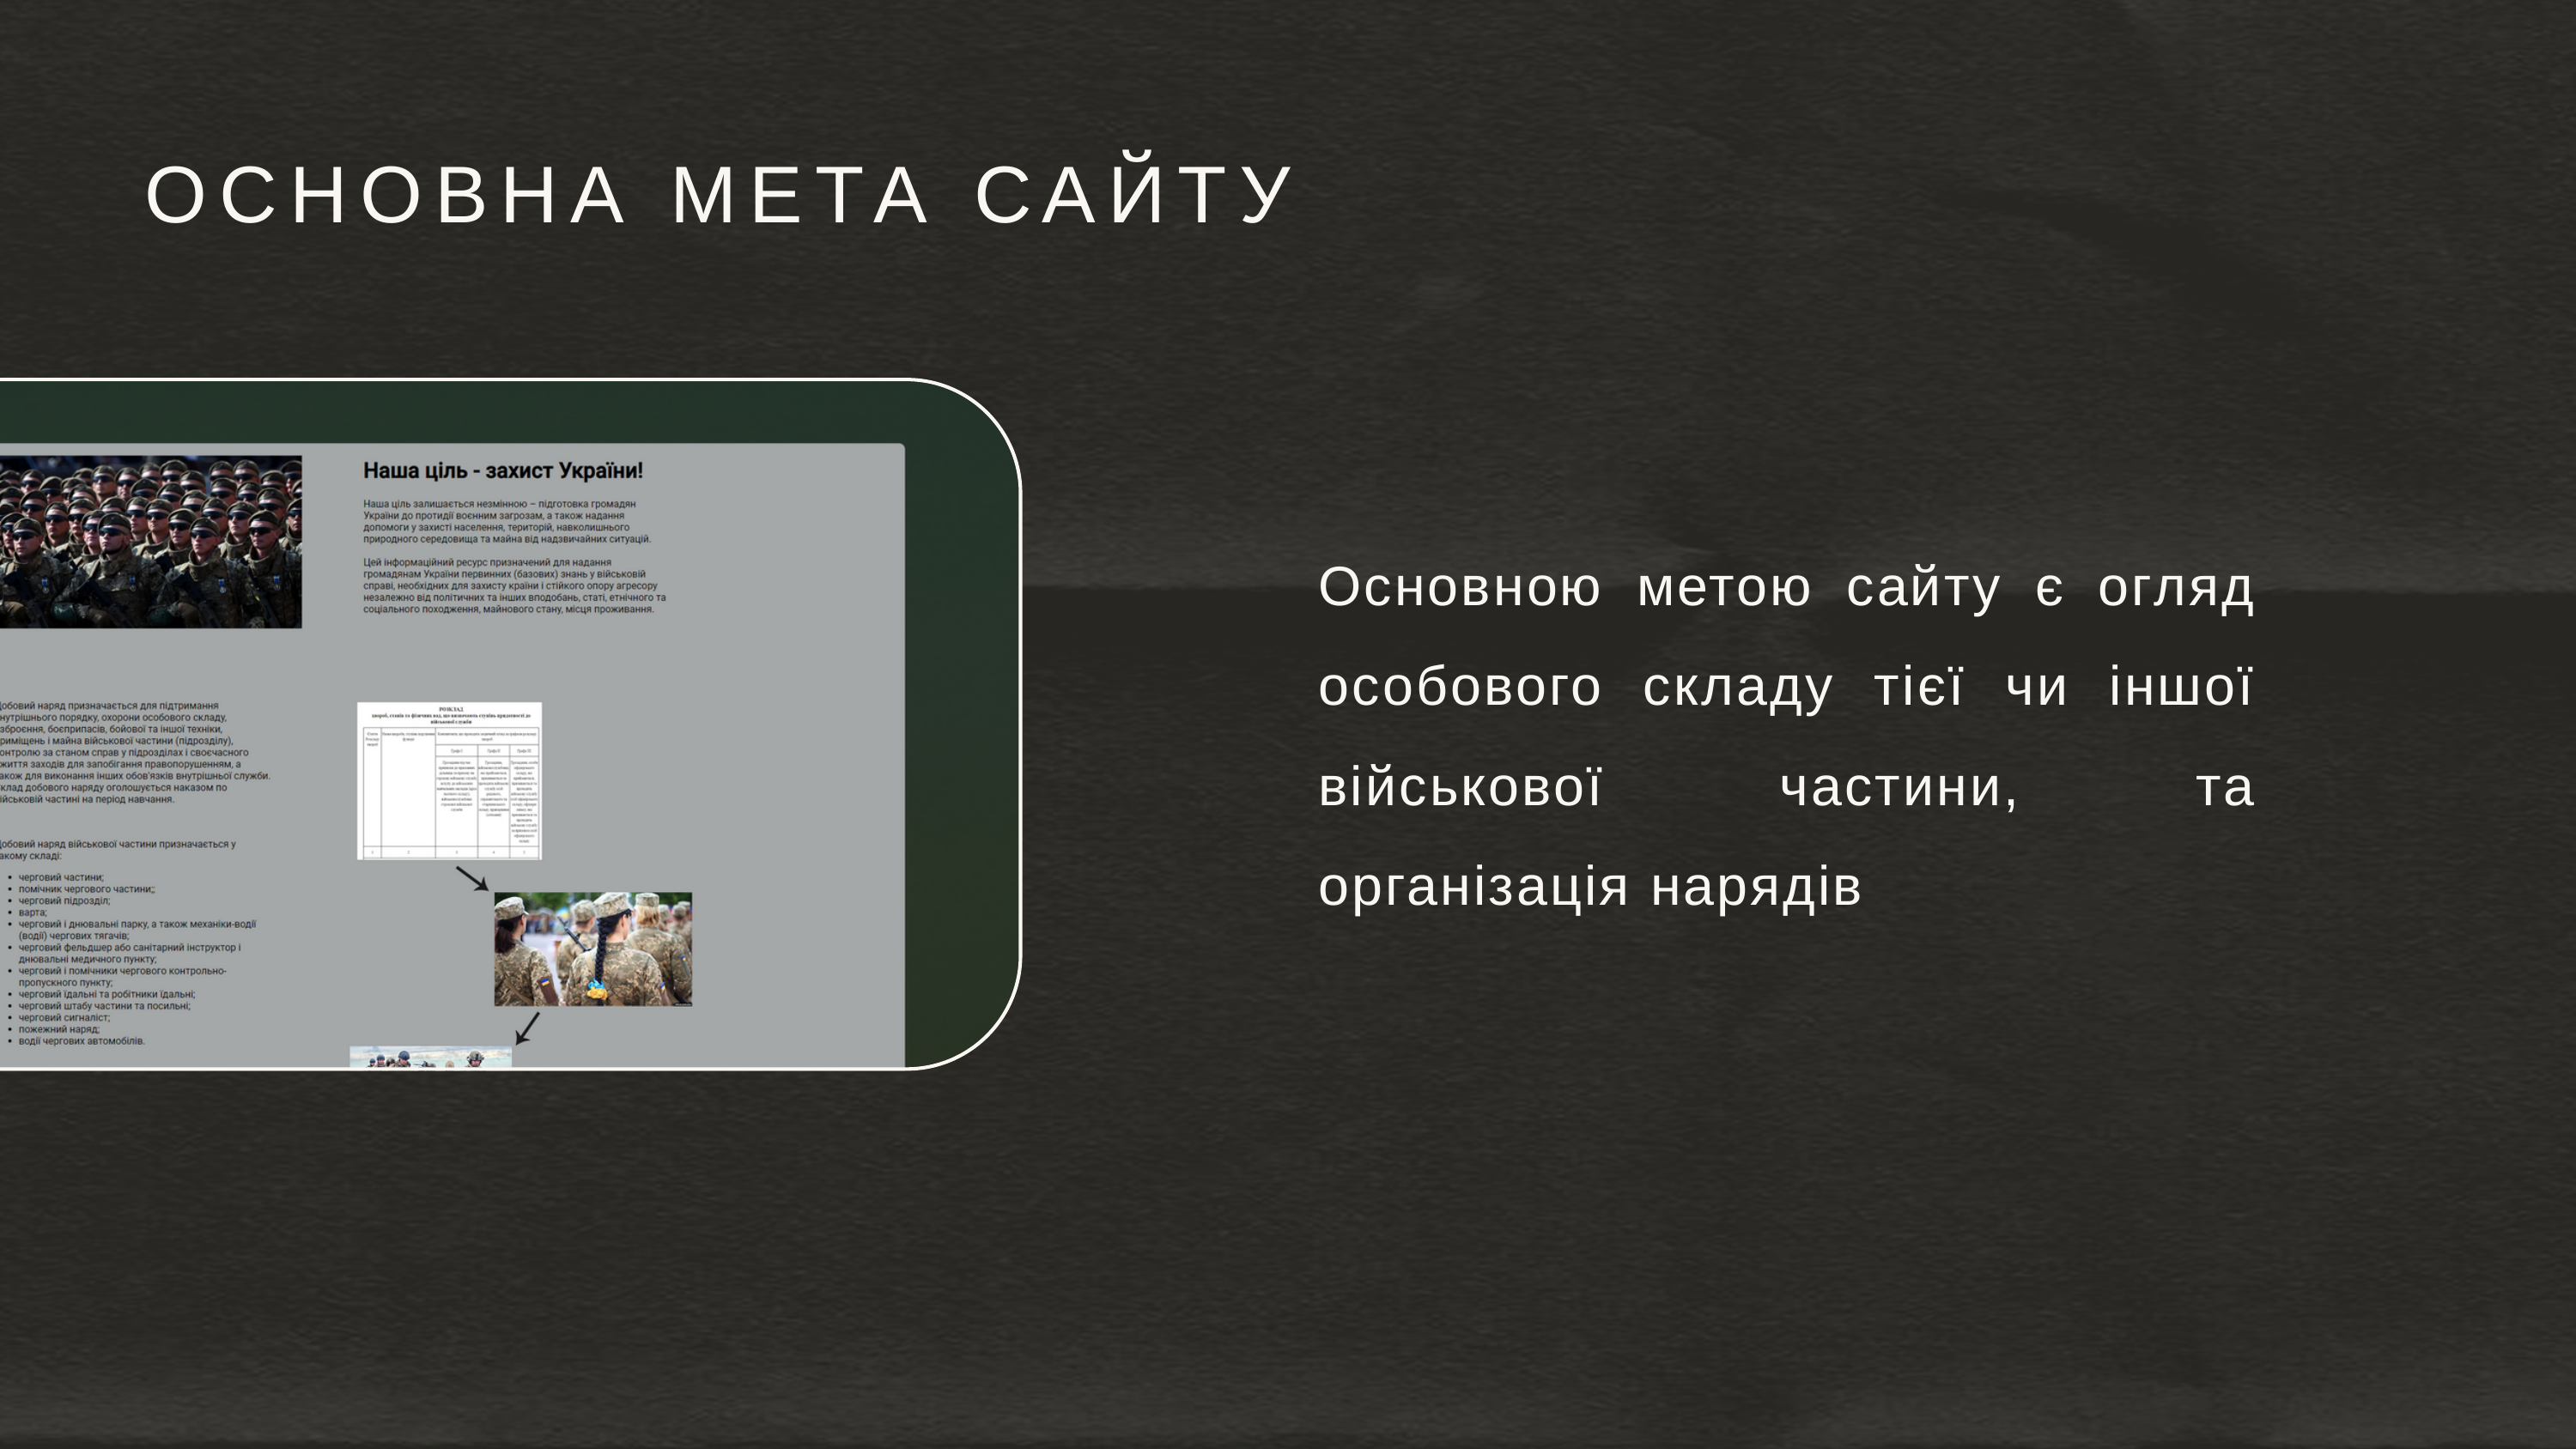

ОСНОВНА МЕТА САЙТУ

Основною метою сайту є огляд особового складу тієї чи іншої військової частини, та організація нарядів